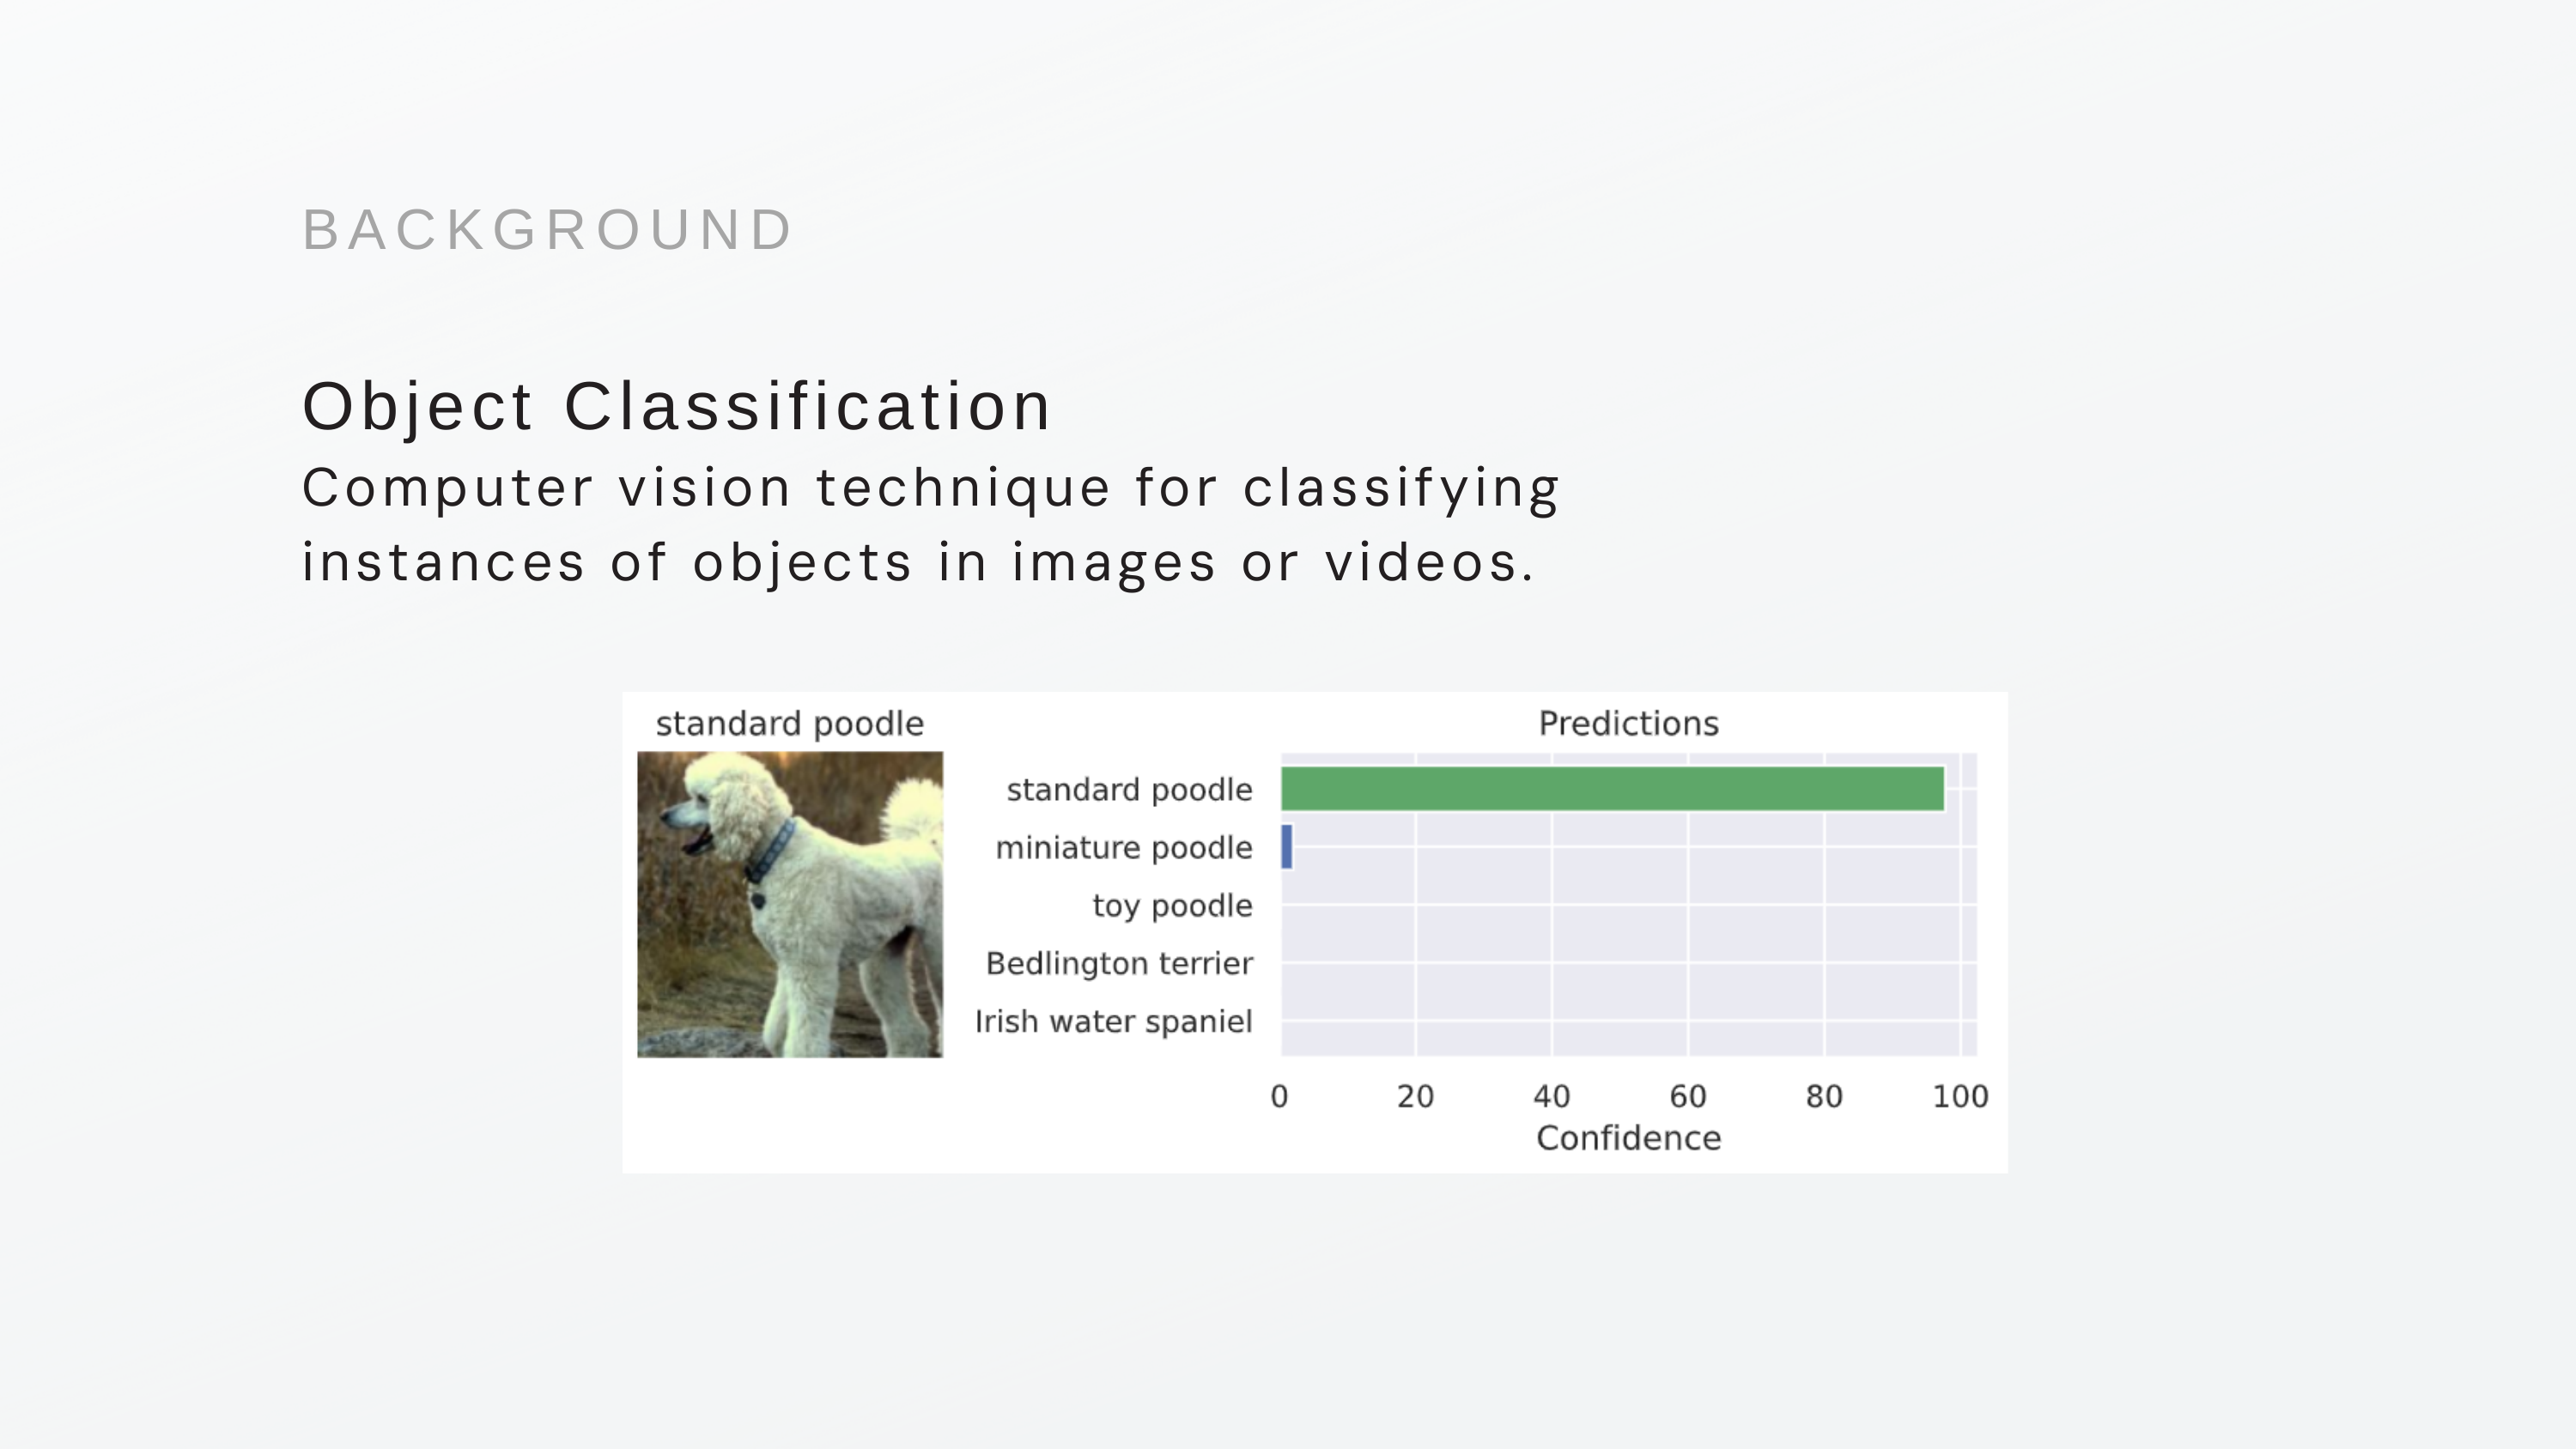

BACKGROUND
Object Classification
Computer vision technique for classifying instances of objects in images or videos.